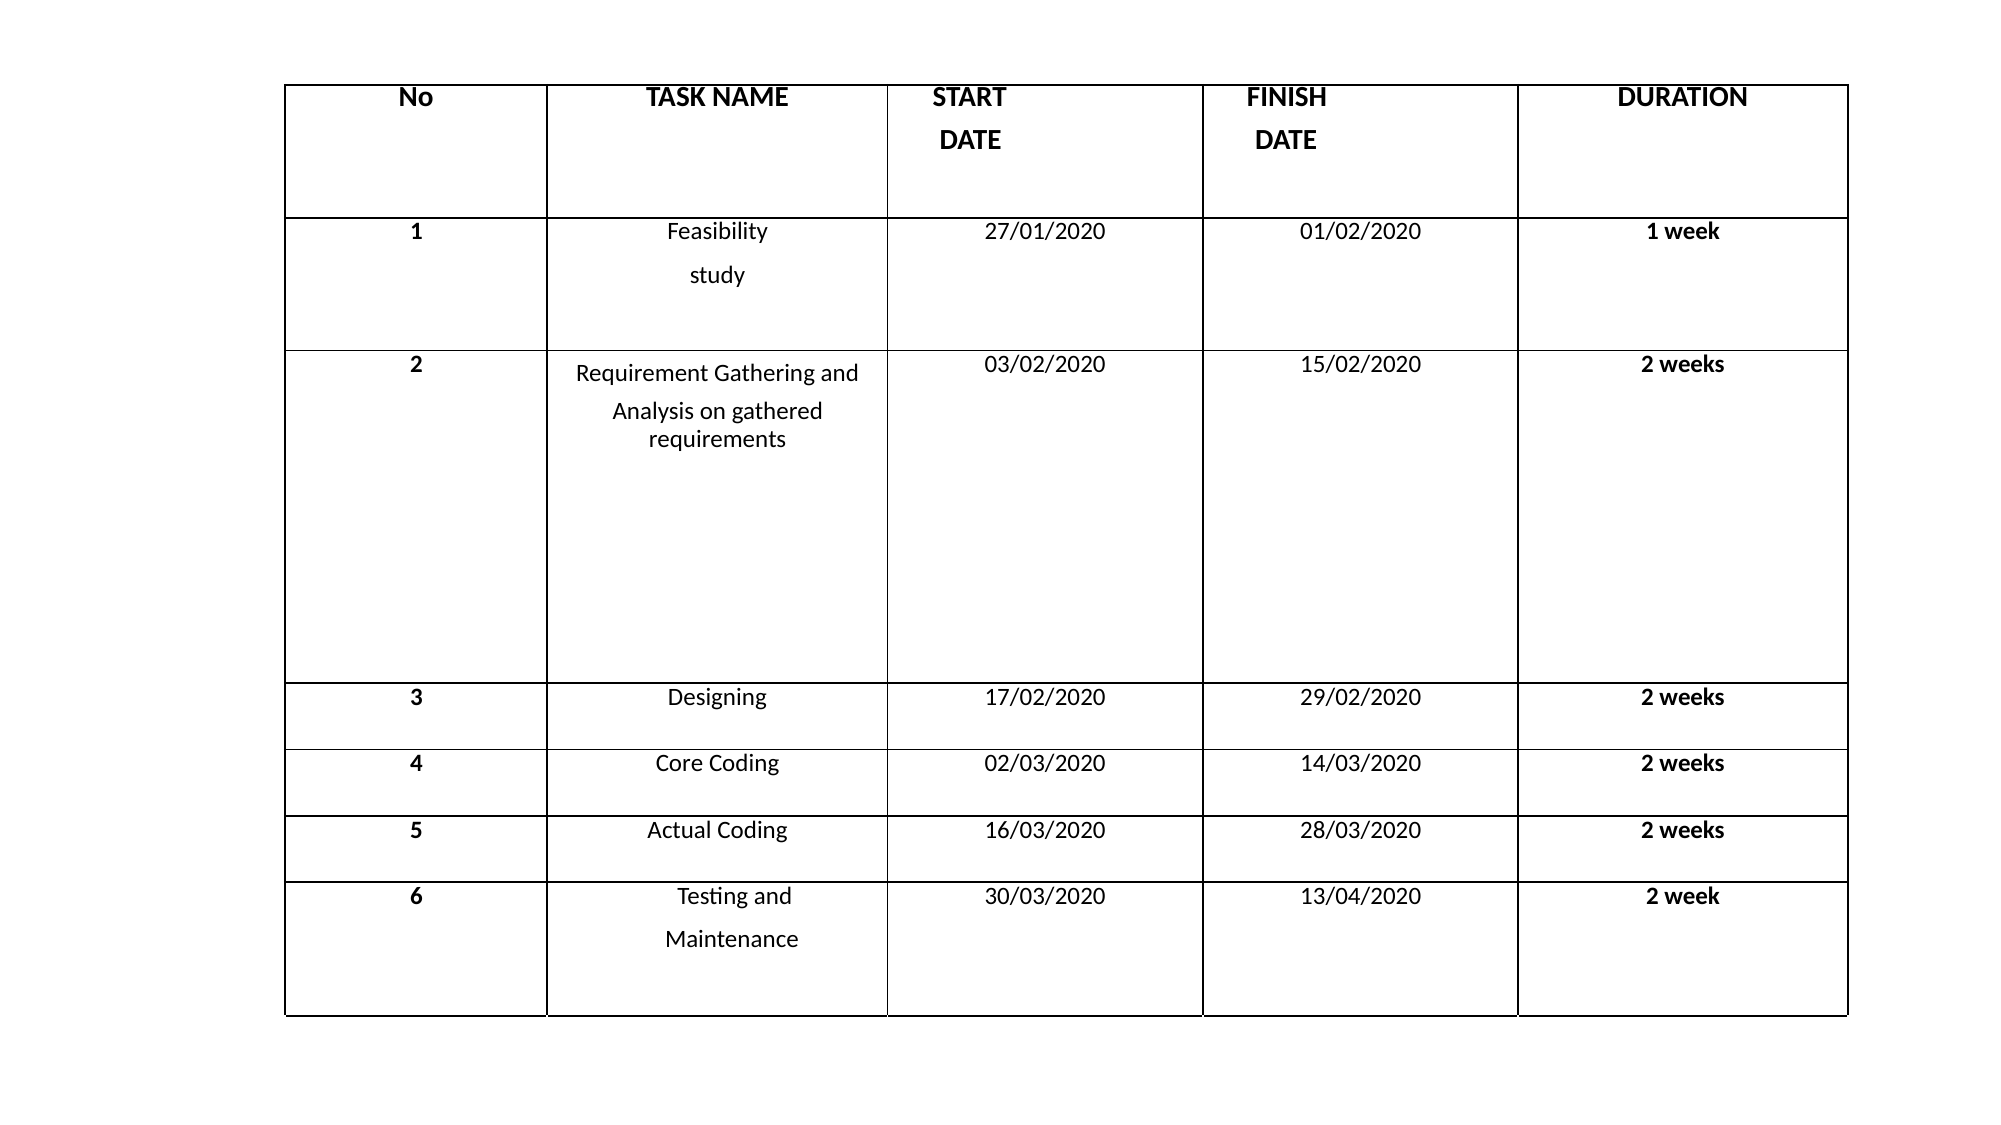

| No | TASK NAME | START DATE | FINISH DATE | DURATION |
| --- | --- | --- | --- | --- |
| 1 | Feasibility study | 27/01/2020 | 01/02/2020 | 1 week |
| 2 | Requirement Gathering and Analysis on gathered requirements | 03/02/2020 | 15/02/2020 | 2 weeks |
| 3 | Designing | 17/02/2020 | 29/02/2020 | 2 weeks |
| 4 | Core Coding | 02/03/2020 | 14/03/2020 | 2 weeks |
| 5 | Actual Coding | 16/03/2020 | 28/03/2020 | 2 weeks |
| 6 | Testing and Maintenance | 30/03/2020 | 13/04/2020 | 2 week |
| 7 | Documentation | 13/04/2020 | 20/04/2020 | 1 week |